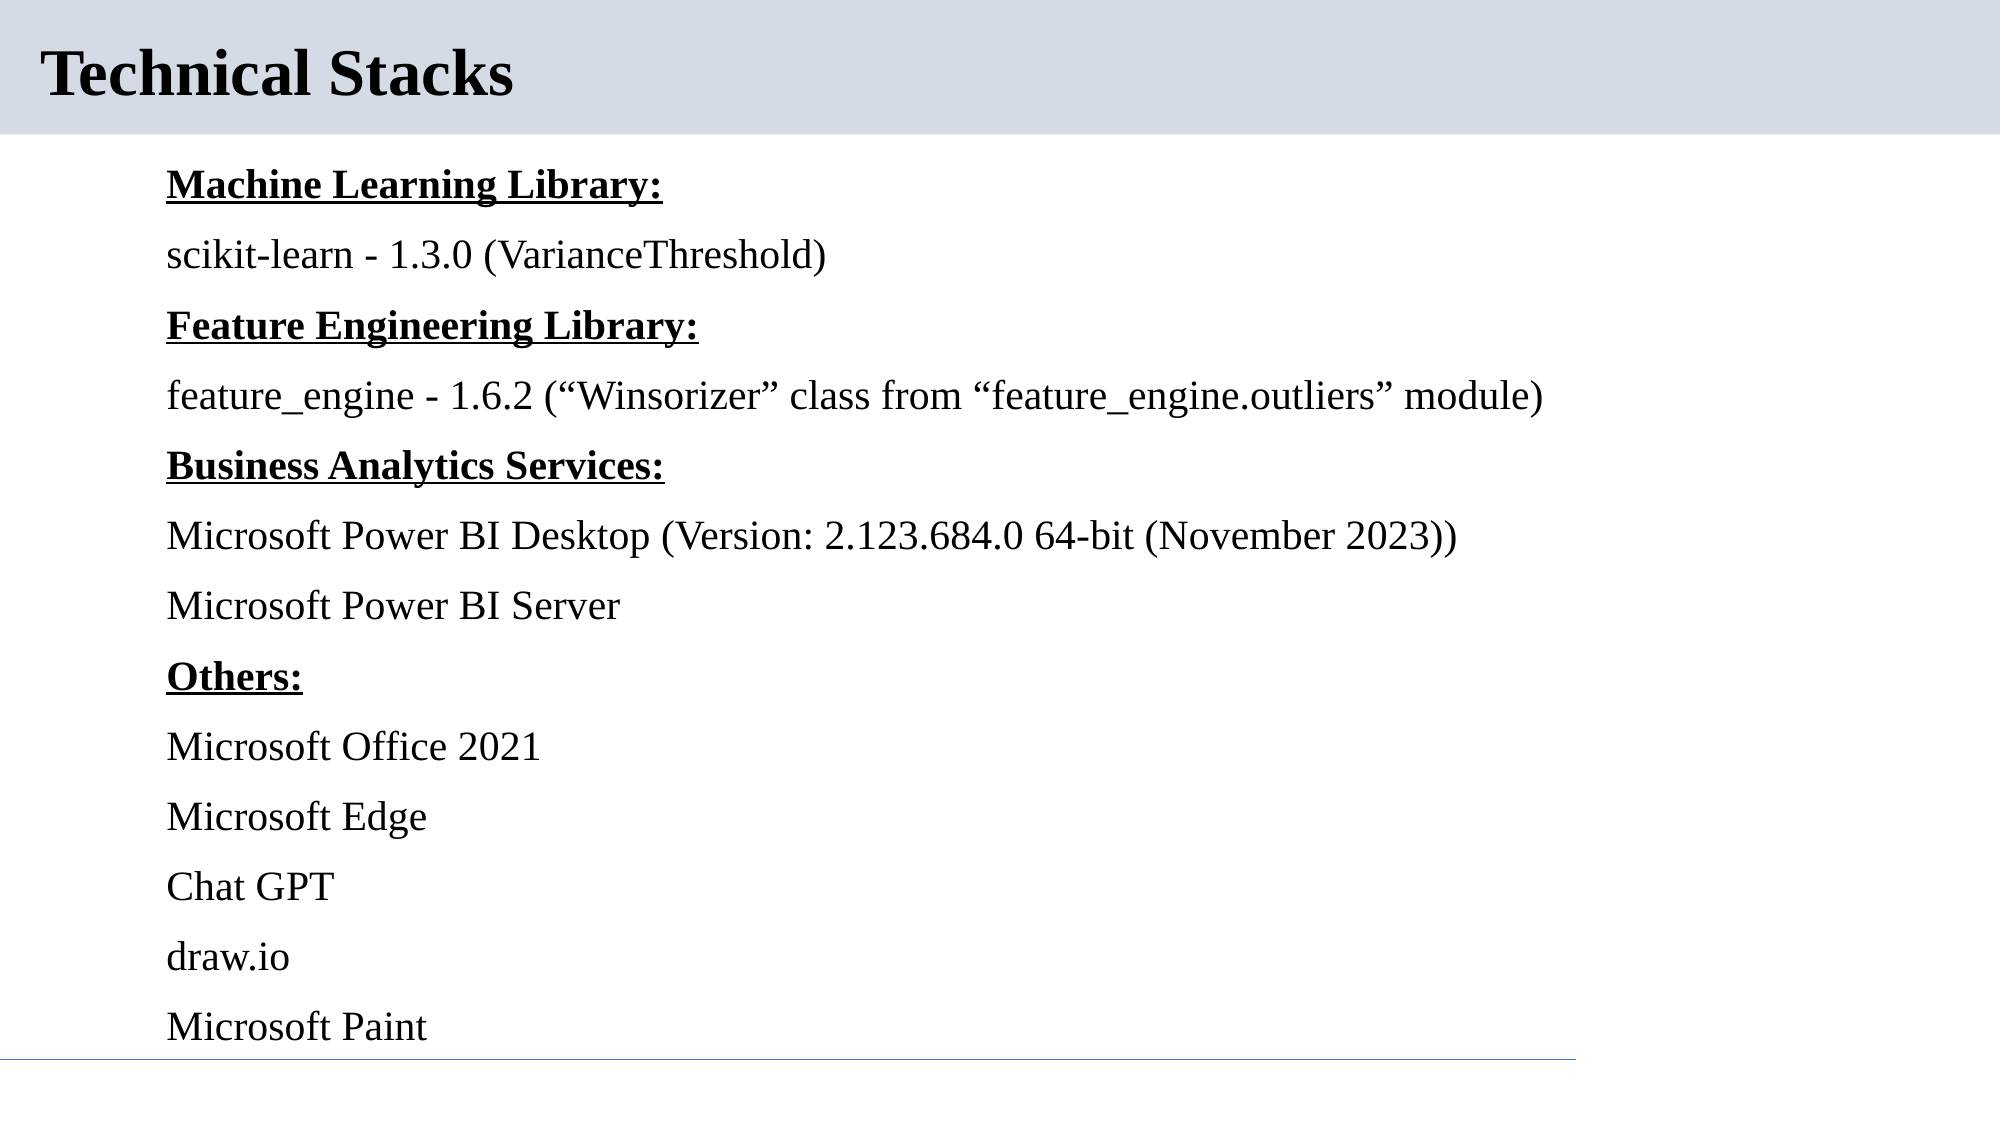

# Technical Stacks
Machine Learning Library:
scikit-learn - 1.3.0 (VarianceThreshold)
Feature Engineering Library:
feature_engine - 1.6.2 (“Winsorizer” class from “feature_engine.outliers” module)
Business Analytics Services:
Microsoft Power BI Desktop (Version: 2.123.684.0 64-bit (November 2023))
Microsoft Power BI Server
Others:
Microsoft Office 2021
Microsoft Edge
Chat GPT
draw.io
Microsoft Paint